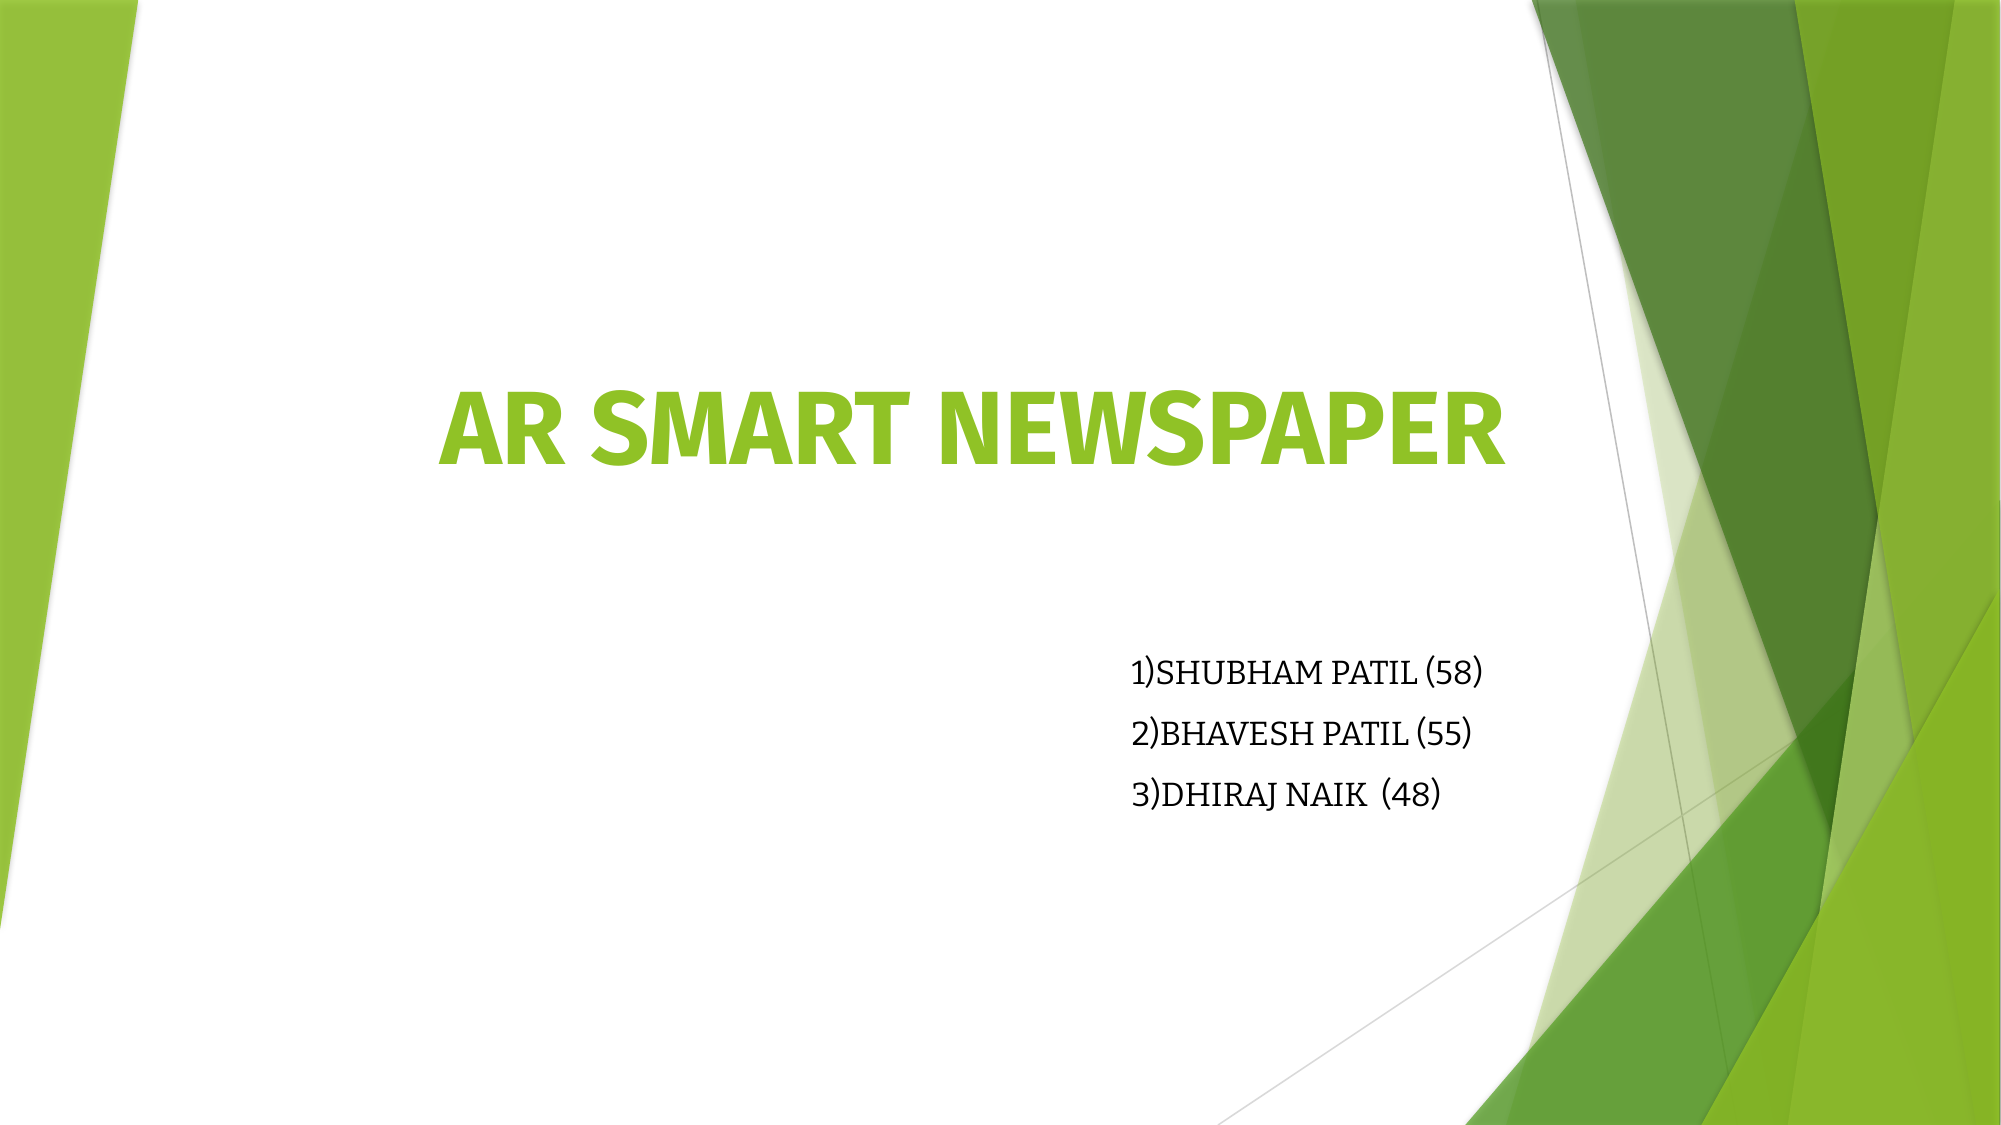

# AR SMART NEWSPAPER

1)SHUBHAM PATIL (58)
2)BHAVESH PATIL (55)
3)DHIRAJ NAIK  (48)